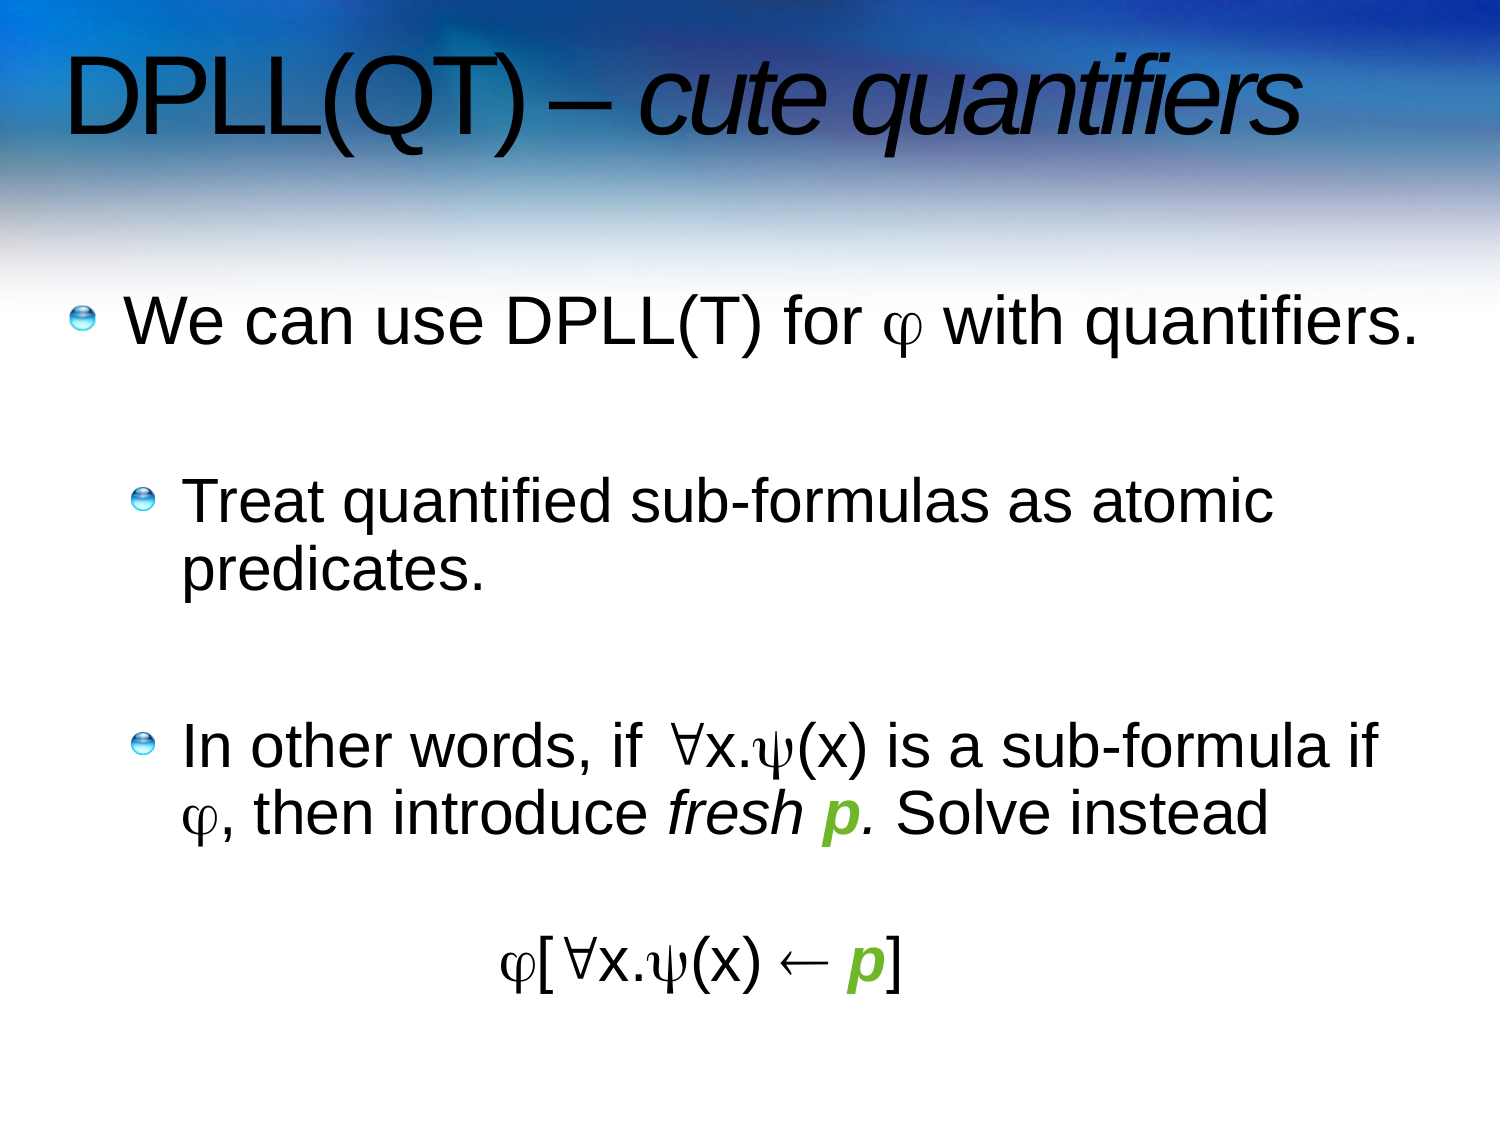

# DPLL(QT) – cute quantifiers
We can use DPLL(T) for ϕ with quantifiers.

Treat quantified sub-formulas as atomic predicates.

In other words, if ∀x.ψ(x) is a sub-formula if ϕ, then introduce fresh p. Solve instead
		 ϕ[∀x.ψ(x) ← p]